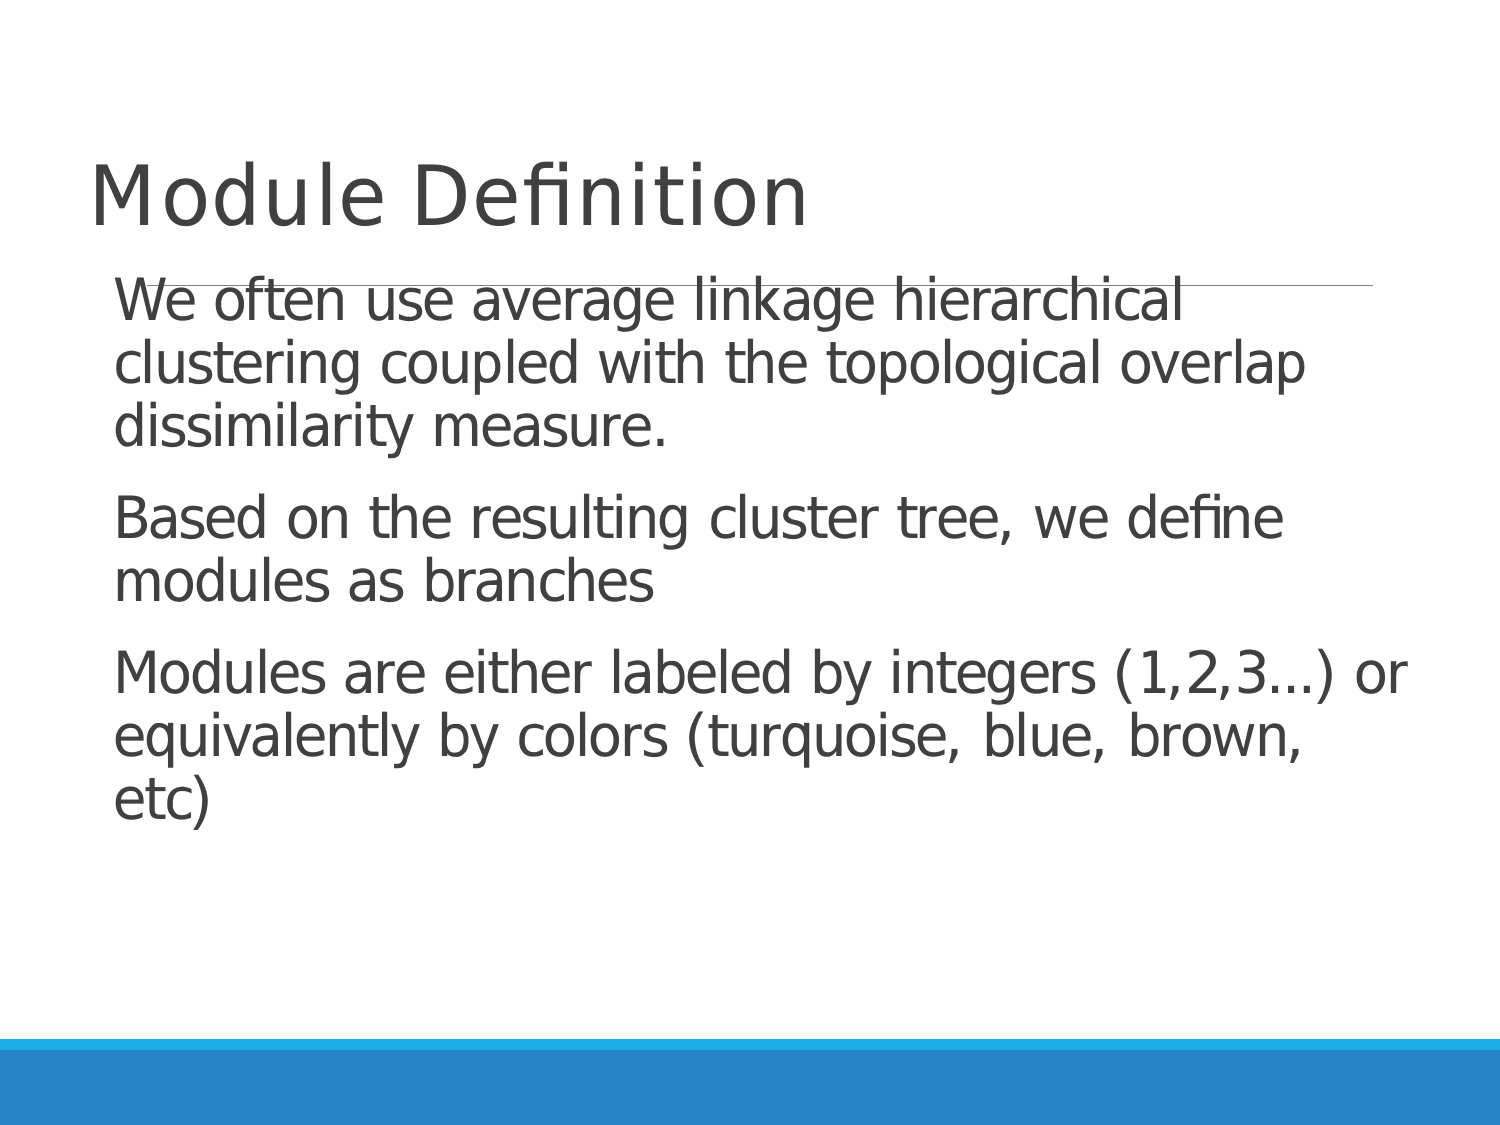

# Module Definition
We often use average linkage hierarchical clustering coupled with the topological overlap dissimilarity measure.
Based on the resulting cluster tree, we define modules as branches
Modules are either labeled by integers (1,2,3…) or equivalently by colors (turquoise, blue, brown, etc)